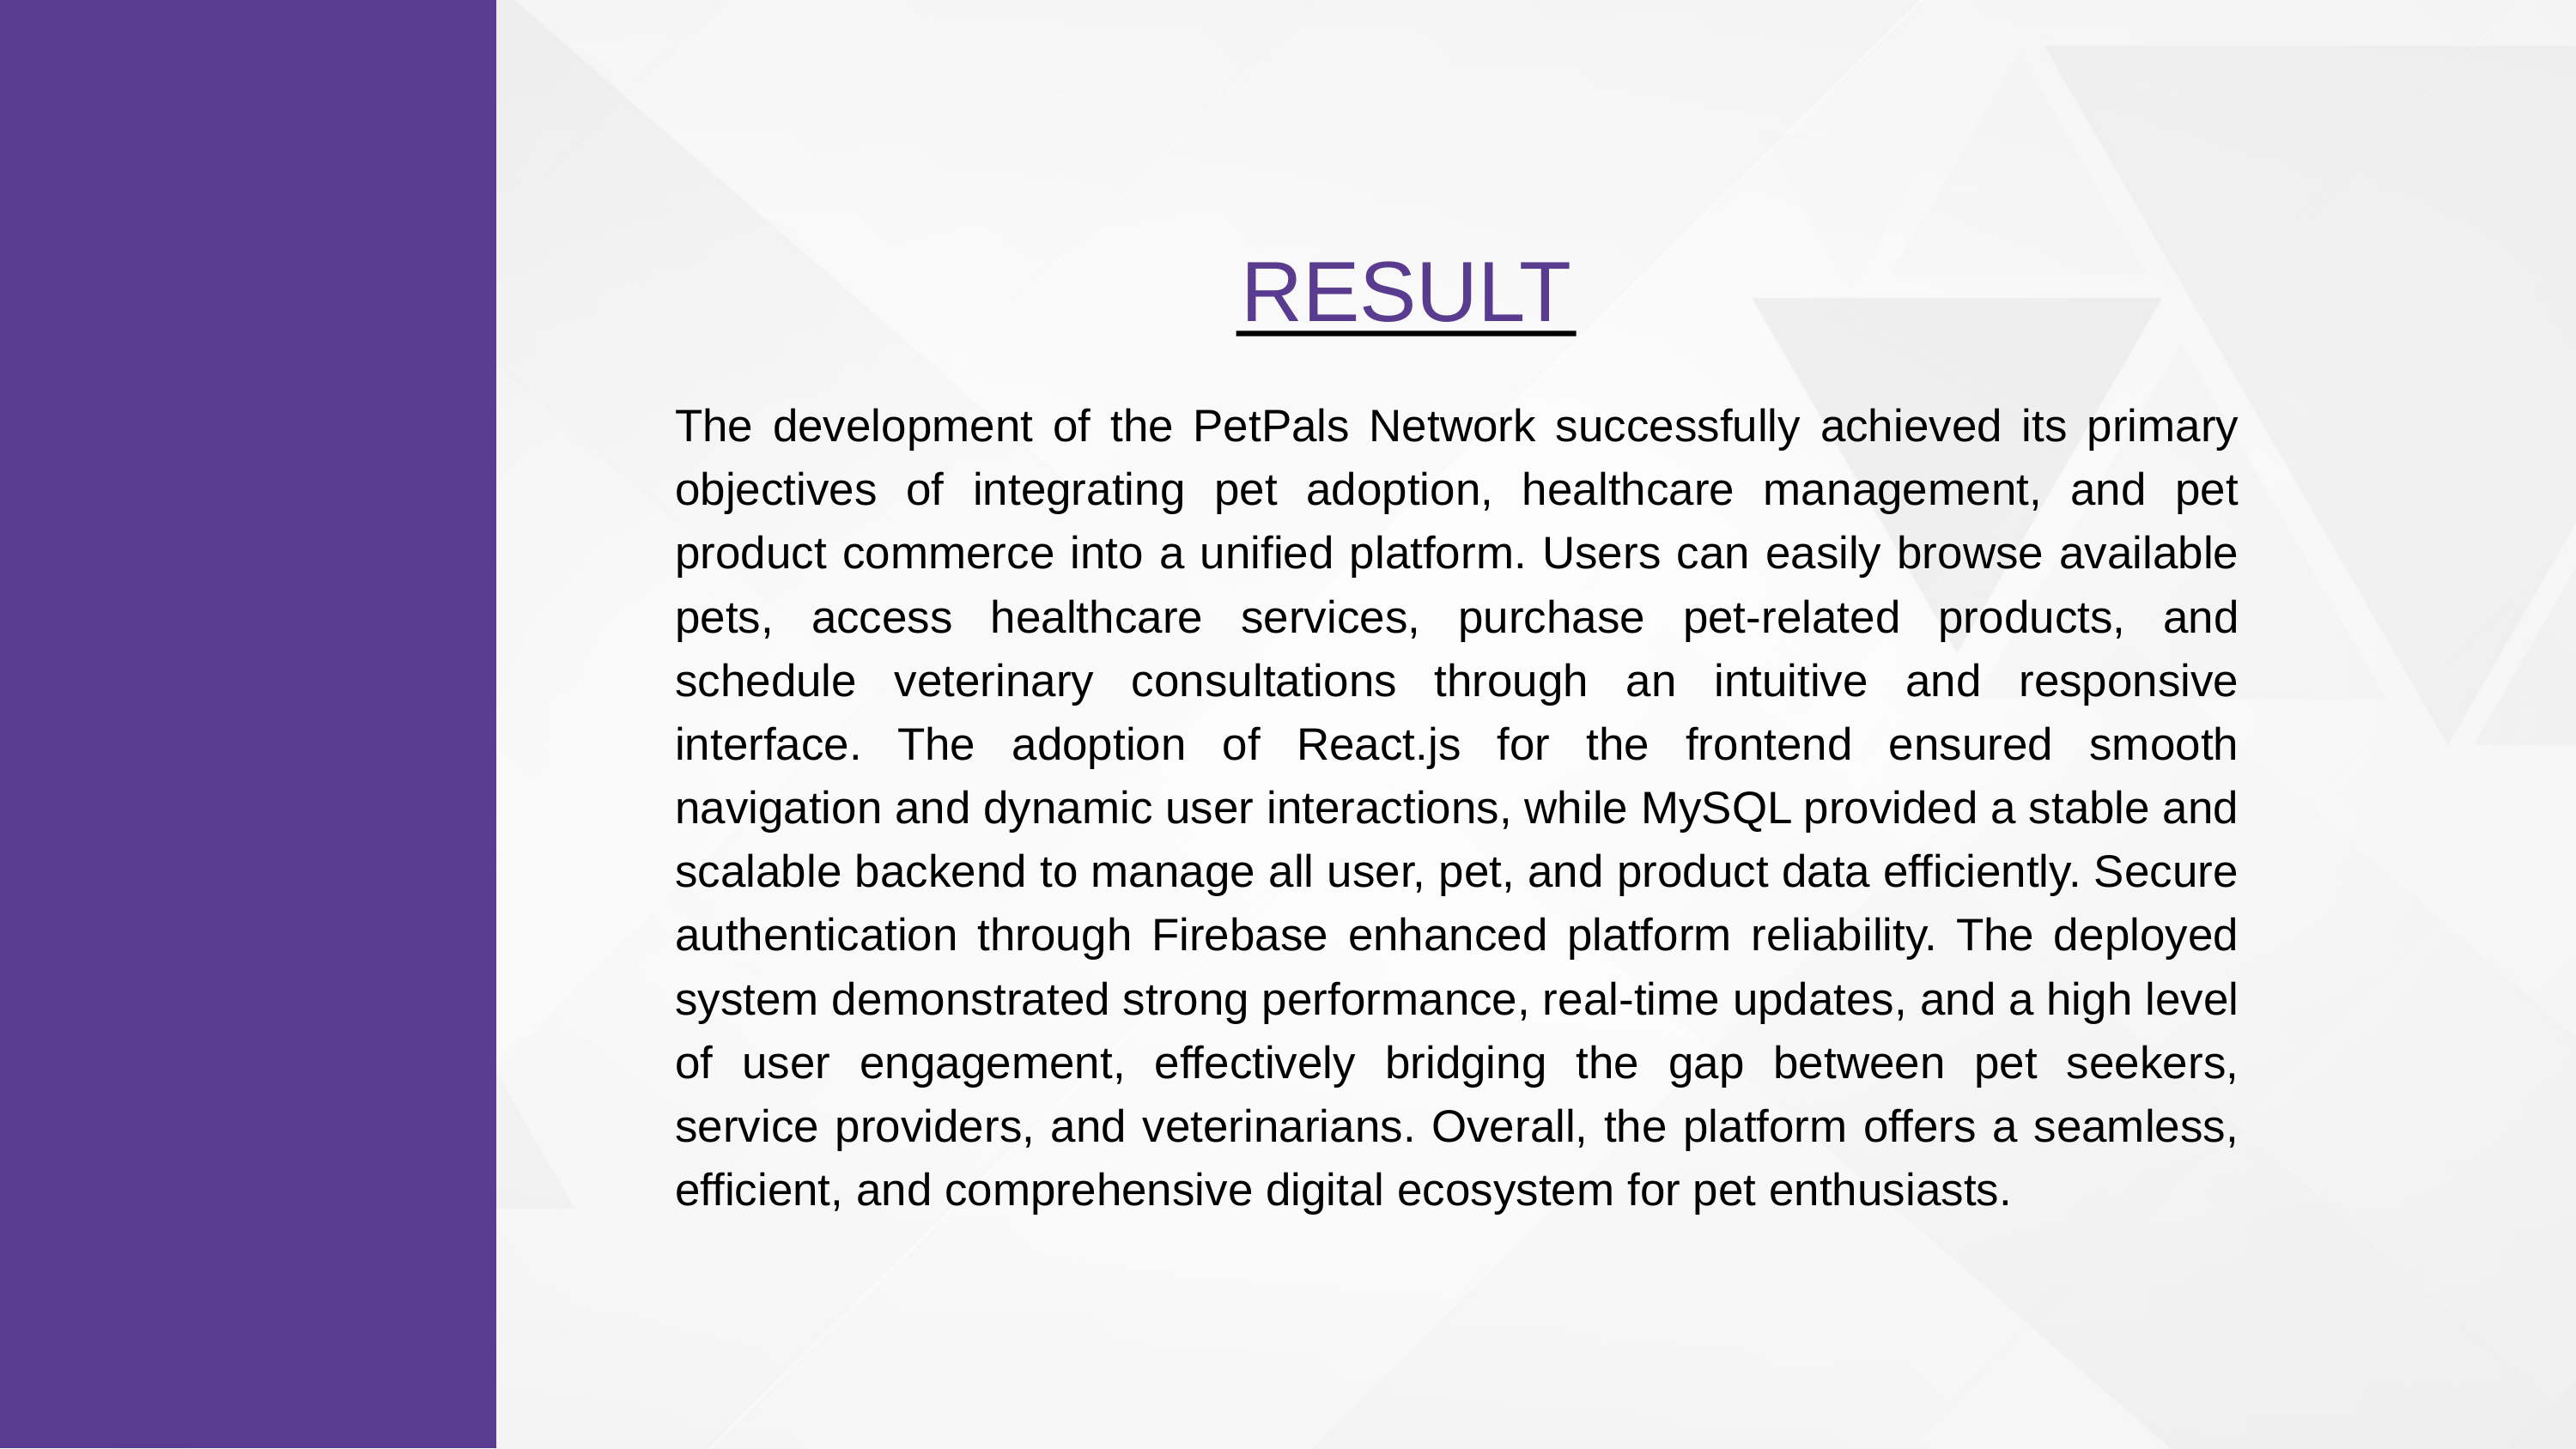

RESULT

The development of the PetPals Network successfully achieved its primary objectives of integrating pet adoption, healthcare management, and pet product commerce into a unified platform. Users can easily browse available pets, access healthcare services, purchase pet-related products, and schedule veterinary consultations through an intuitive and responsive interface. The adoption of React.js for the frontend ensured smooth navigation and dynamic user interactions, while MySQL provided a stable and scalable backend to manage all user, pet, and product data efficiently. Secure authentication through Firebase enhanced platform reliability. The deployed system demonstrated strong performance, real-time updates, and a high level of user engagement, effectively bridging the gap between pet seekers, service providers, and veterinarians. Overall, the platform offers a seamless, efficient, and comprehensive digital ecosystem for pet enthusiasts.